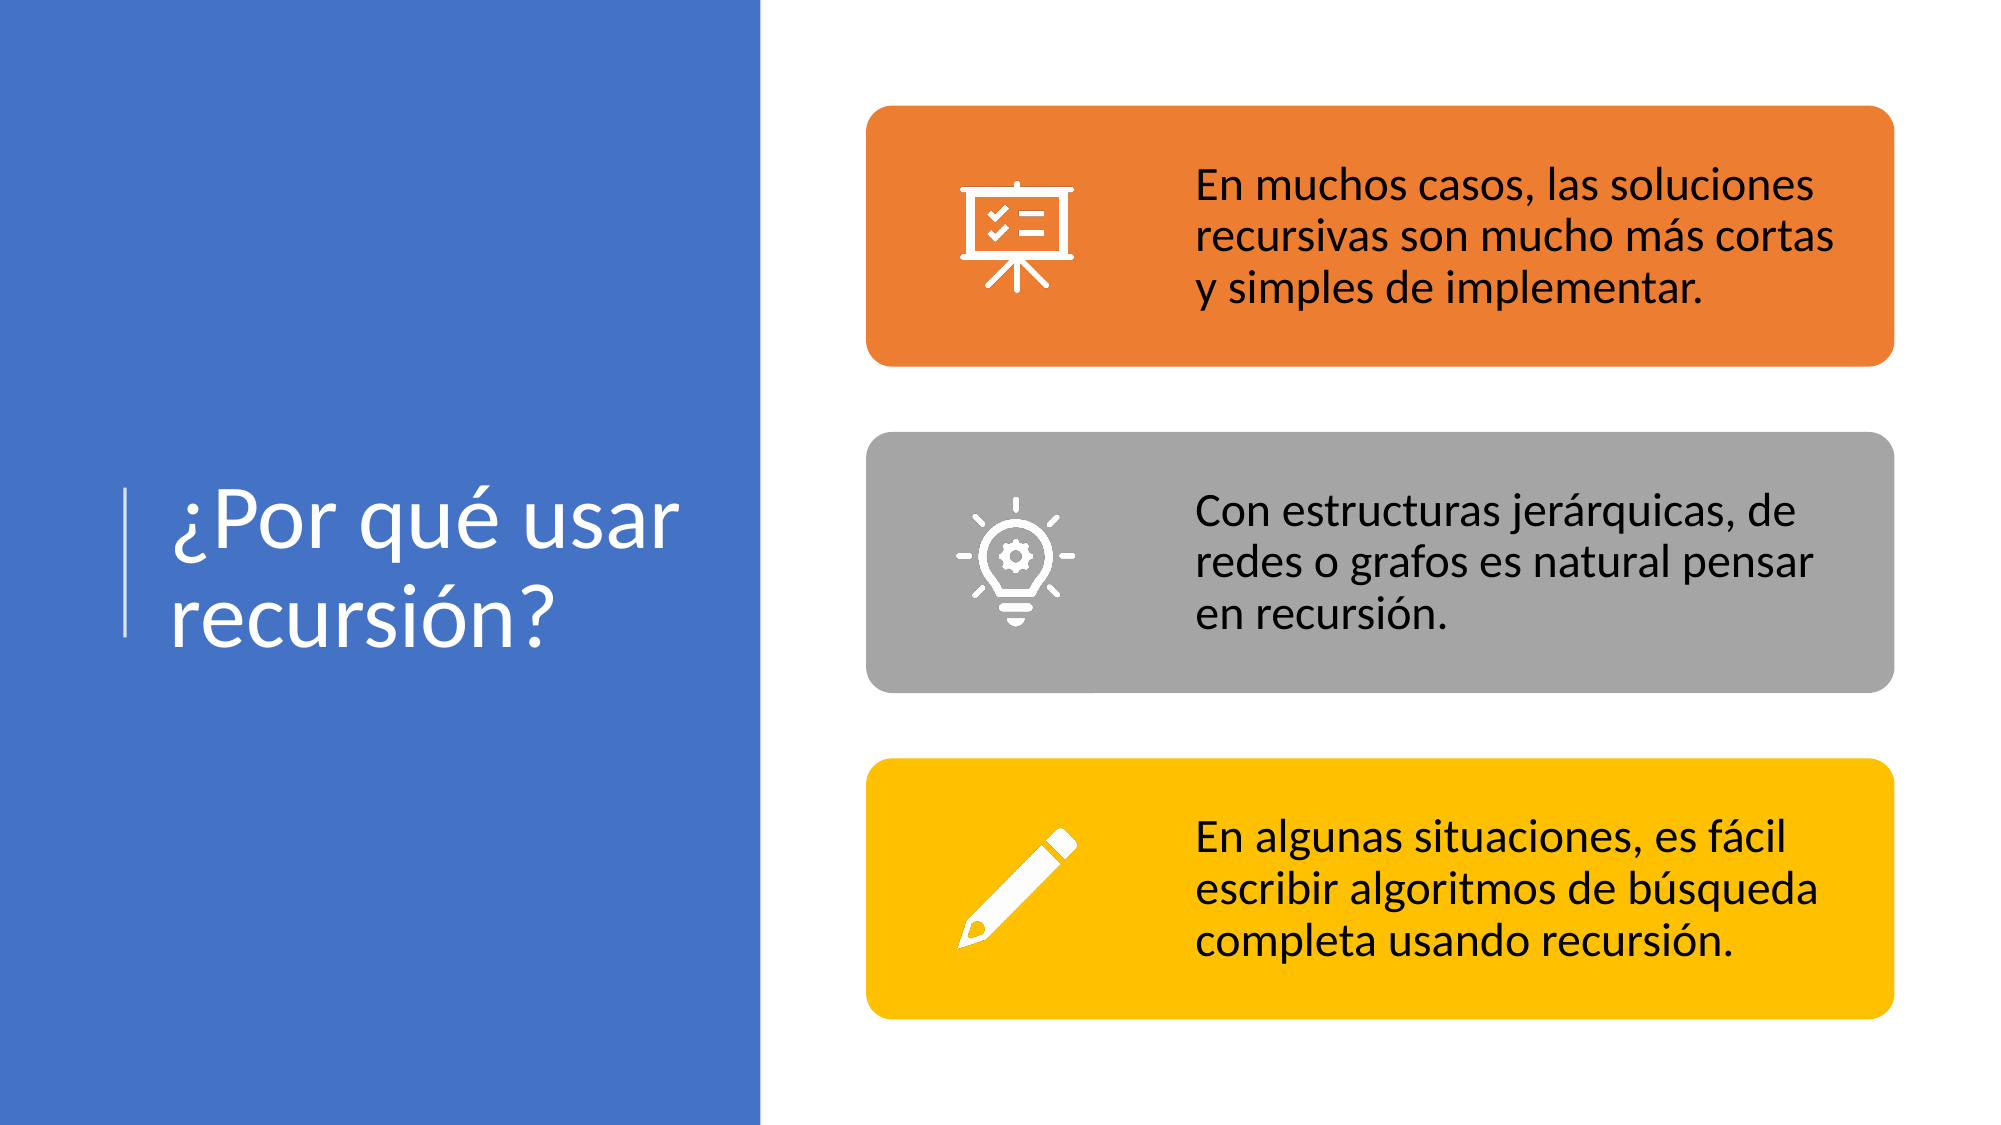

En muchos casos, las soluciones recursivas son mucho más cortas y simples de implementar.
Con estructuras jerárquicas, de redes o grafos es natural pensar en recursión.
En algunas situaciones, es fácil escribir algoritmos de búsqueda completa usando recursión.
# ¿Por qué usar recursión?